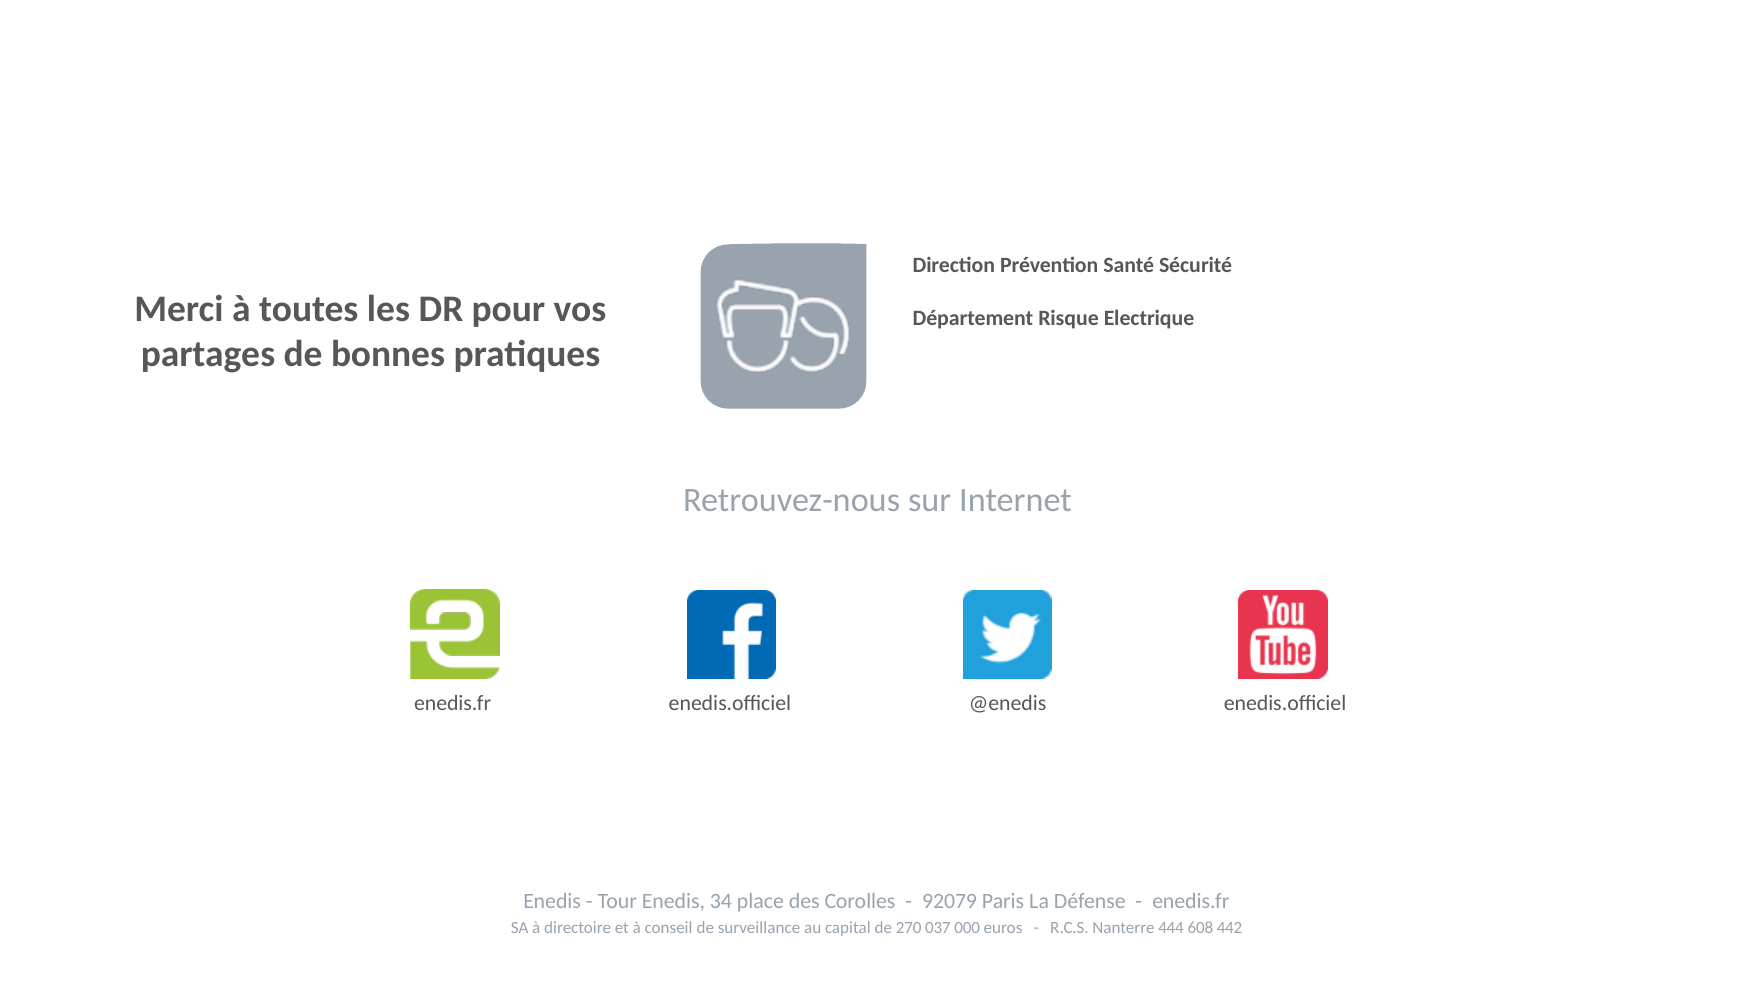

Direction Prévention Santé Sécurité

Département Risque Electrique

Merci à toutes les DR pour vos partages de bonnes pratiques